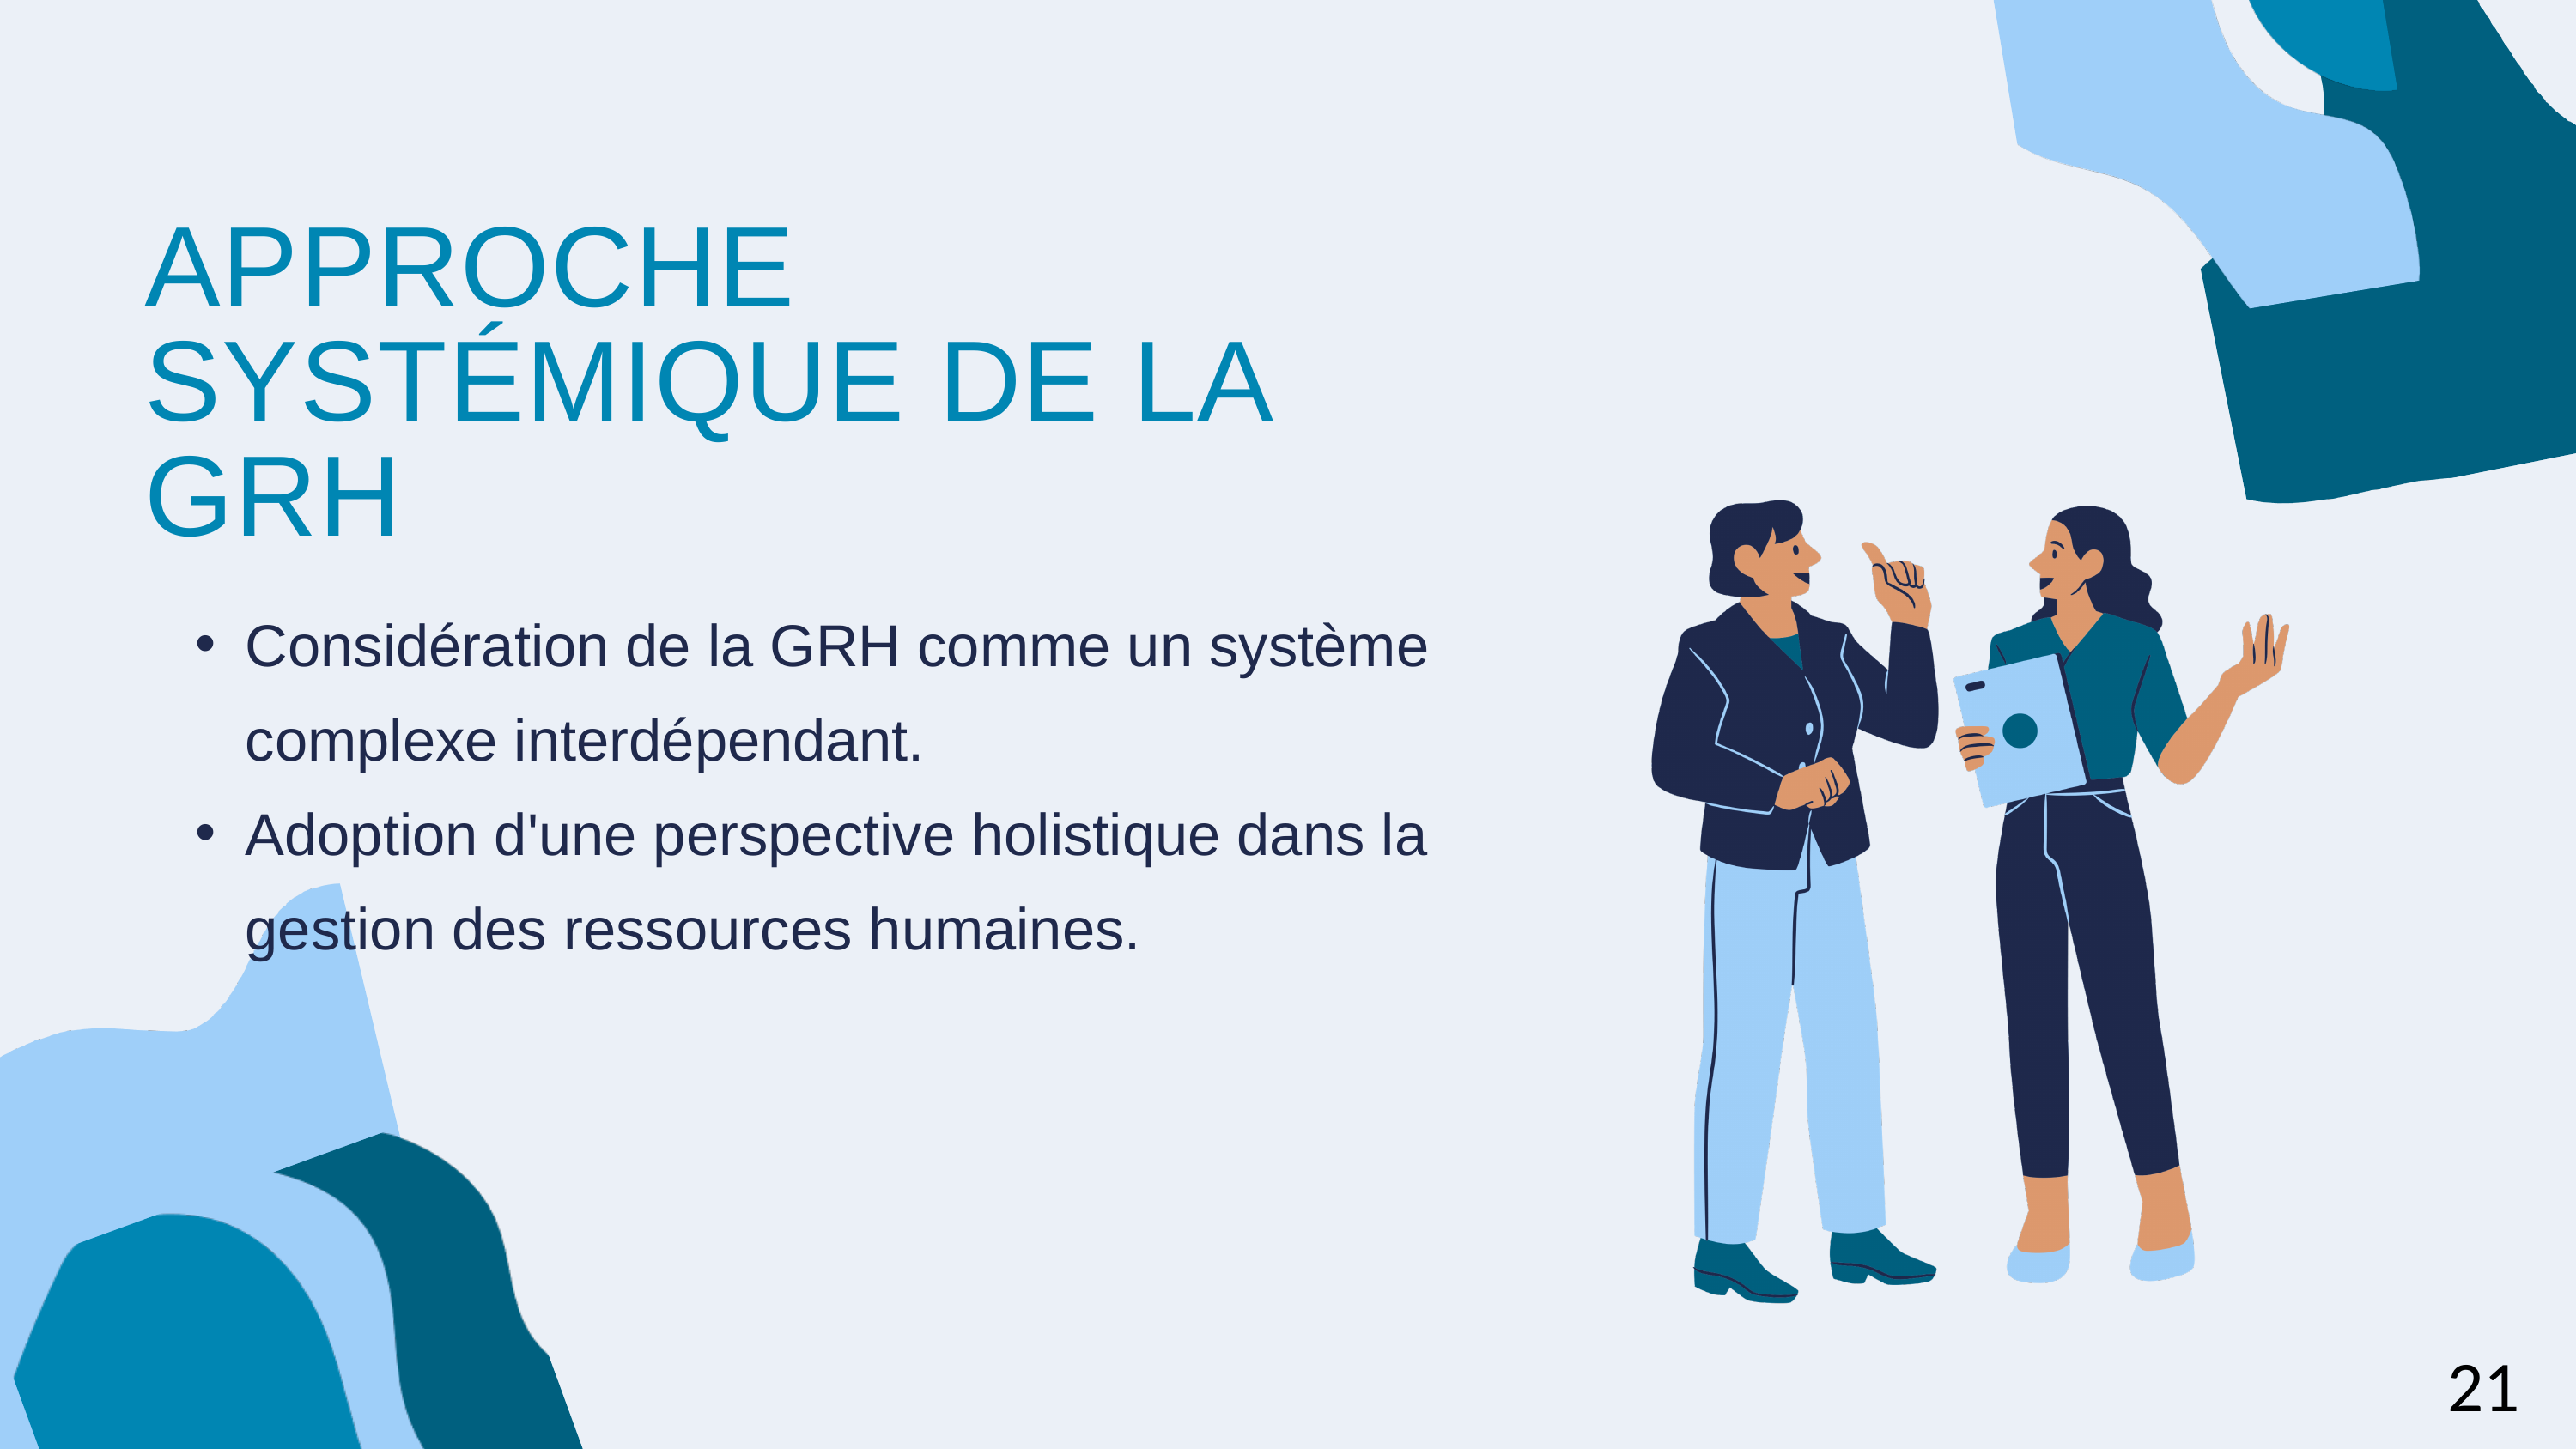

APPROCHE SYSTÉMIQUE DE LA GRH

Considération de la GRH comme un système complexe interdépendant.
Adoption d'une perspective holistique dans la gestion des ressources humaines.

21